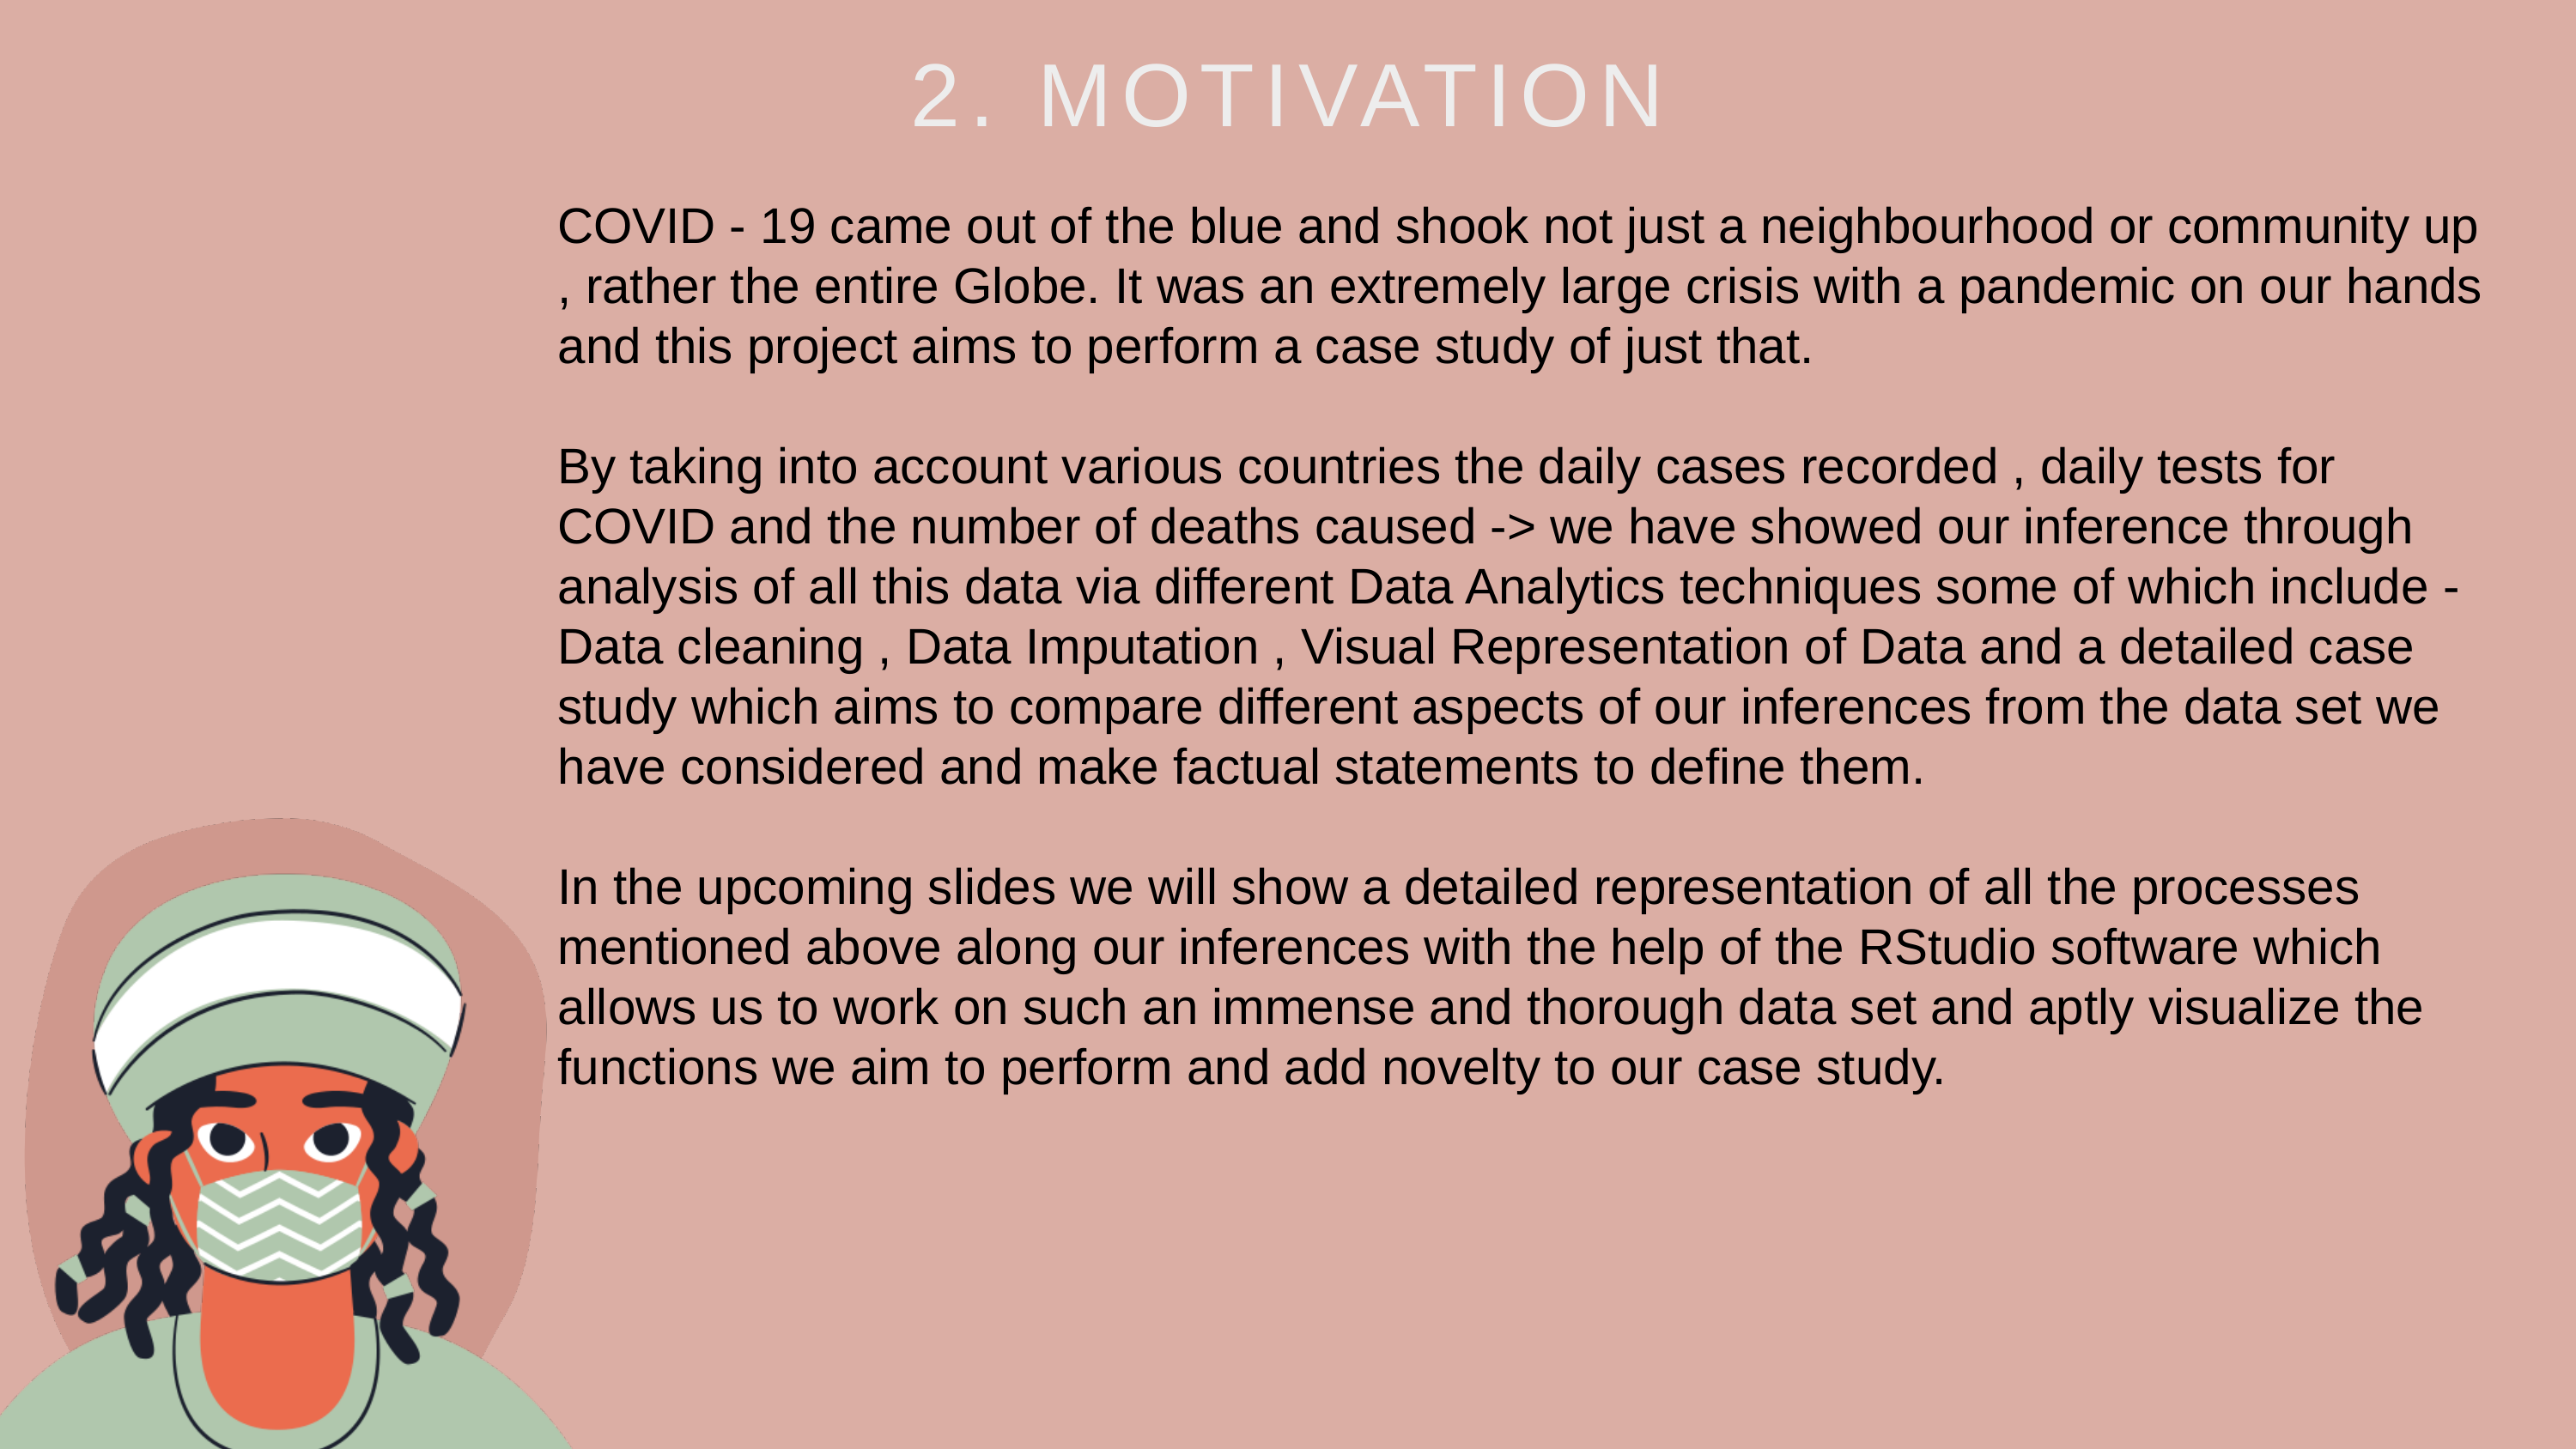

2. MOTIVATION
COVID - 19 came out of the blue and shook not just a neighbourhood or community up , rather the entire Globe. It was an extremely large crisis with a pandemic on our hands and this project aims to perform a case study of just that.

By taking into account various countries the daily cases recorded , daily tests for COVID and the number of deaths caused -> we have showed our inference through analysis of all this data via different Data Analytics techniques some of which include - Data cleaning , Data Imputation , Visual Representation of Data and a detailed case study which aims to compare different aspects of our inferences from the data set we have considered and make factual statements to define them.

In the upcoming slides we will show a detailed representation of all the processes mentioned above along our inferences with the help of the RStudio software which allows us to work on such an immense and thorough data set and aptly visualize the functions we aim to perform and add novelty to our case study.